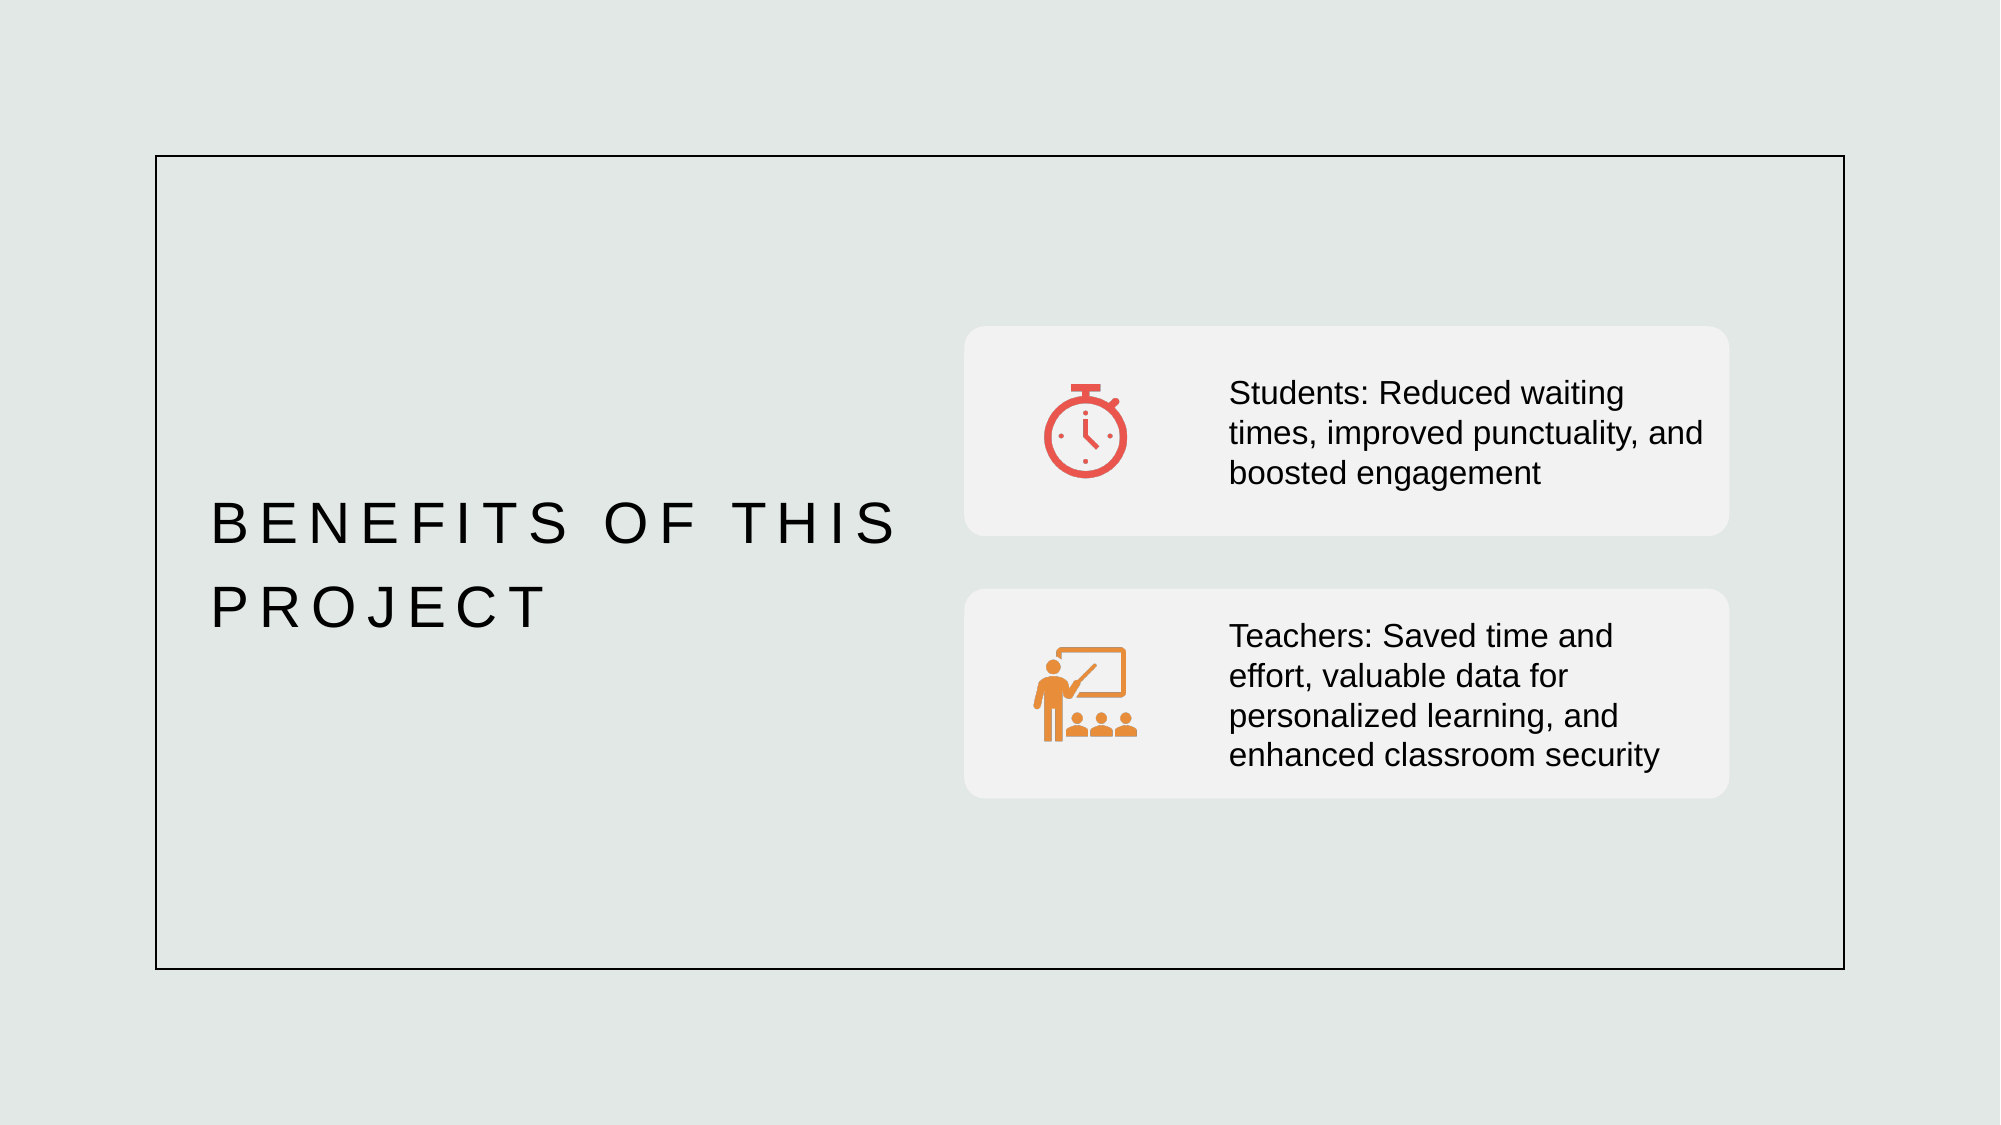

Students: Reduced waiting times, improved punctuality, and boosted engagement
Teachers: Saved time and effort, valuable data for personalized learning, and enhanced classroom security
# Benefits of this project